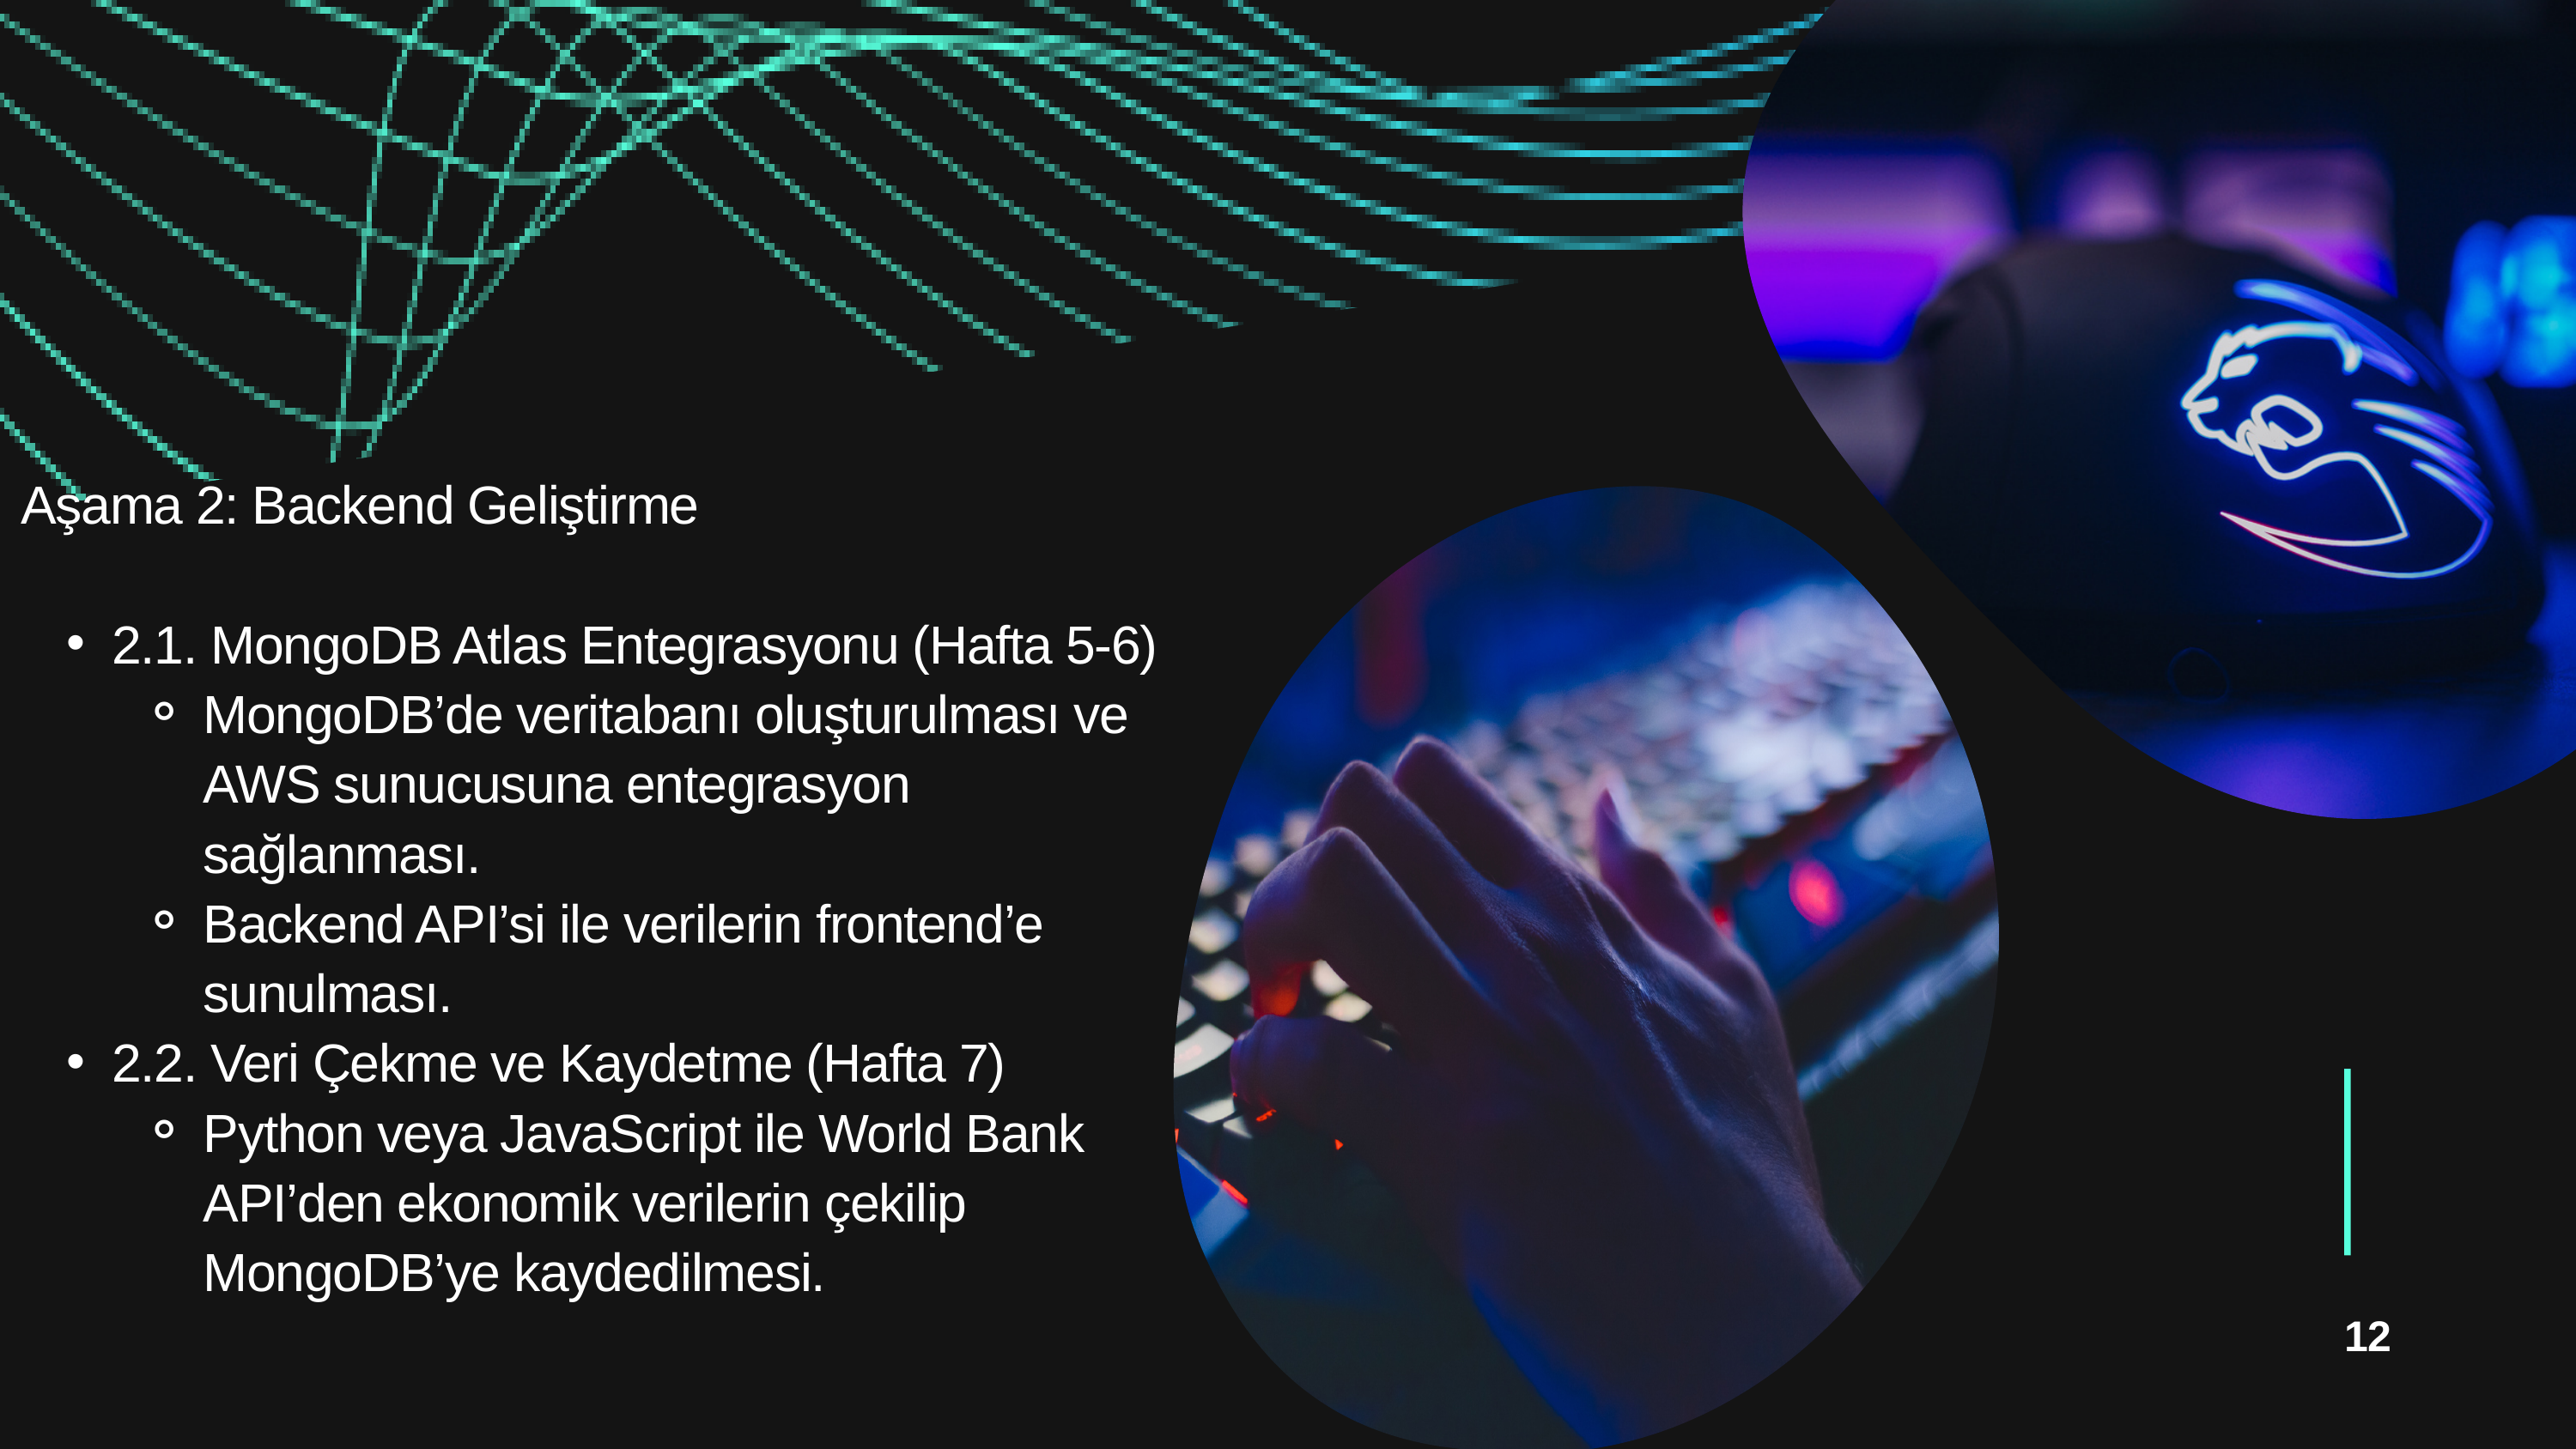

Aşama 2: Backend Geliştirme

2.1. MongoDB Atlas Entegrasyonu (Hafta 5-6)
MongoDB’de veritabanı oluşturulması ve AWS sunucusuna entegrasyon sağlanması.
Backend API’si ile verilerin frontend’e sunulması.
2.2. Veri Çekme ve Kaydetme (Hafta 7)
Python veya JavaScript ile World Bank API’den ekonomik verilerin çekilip MongoDB’ye kaydedilmesi.

12